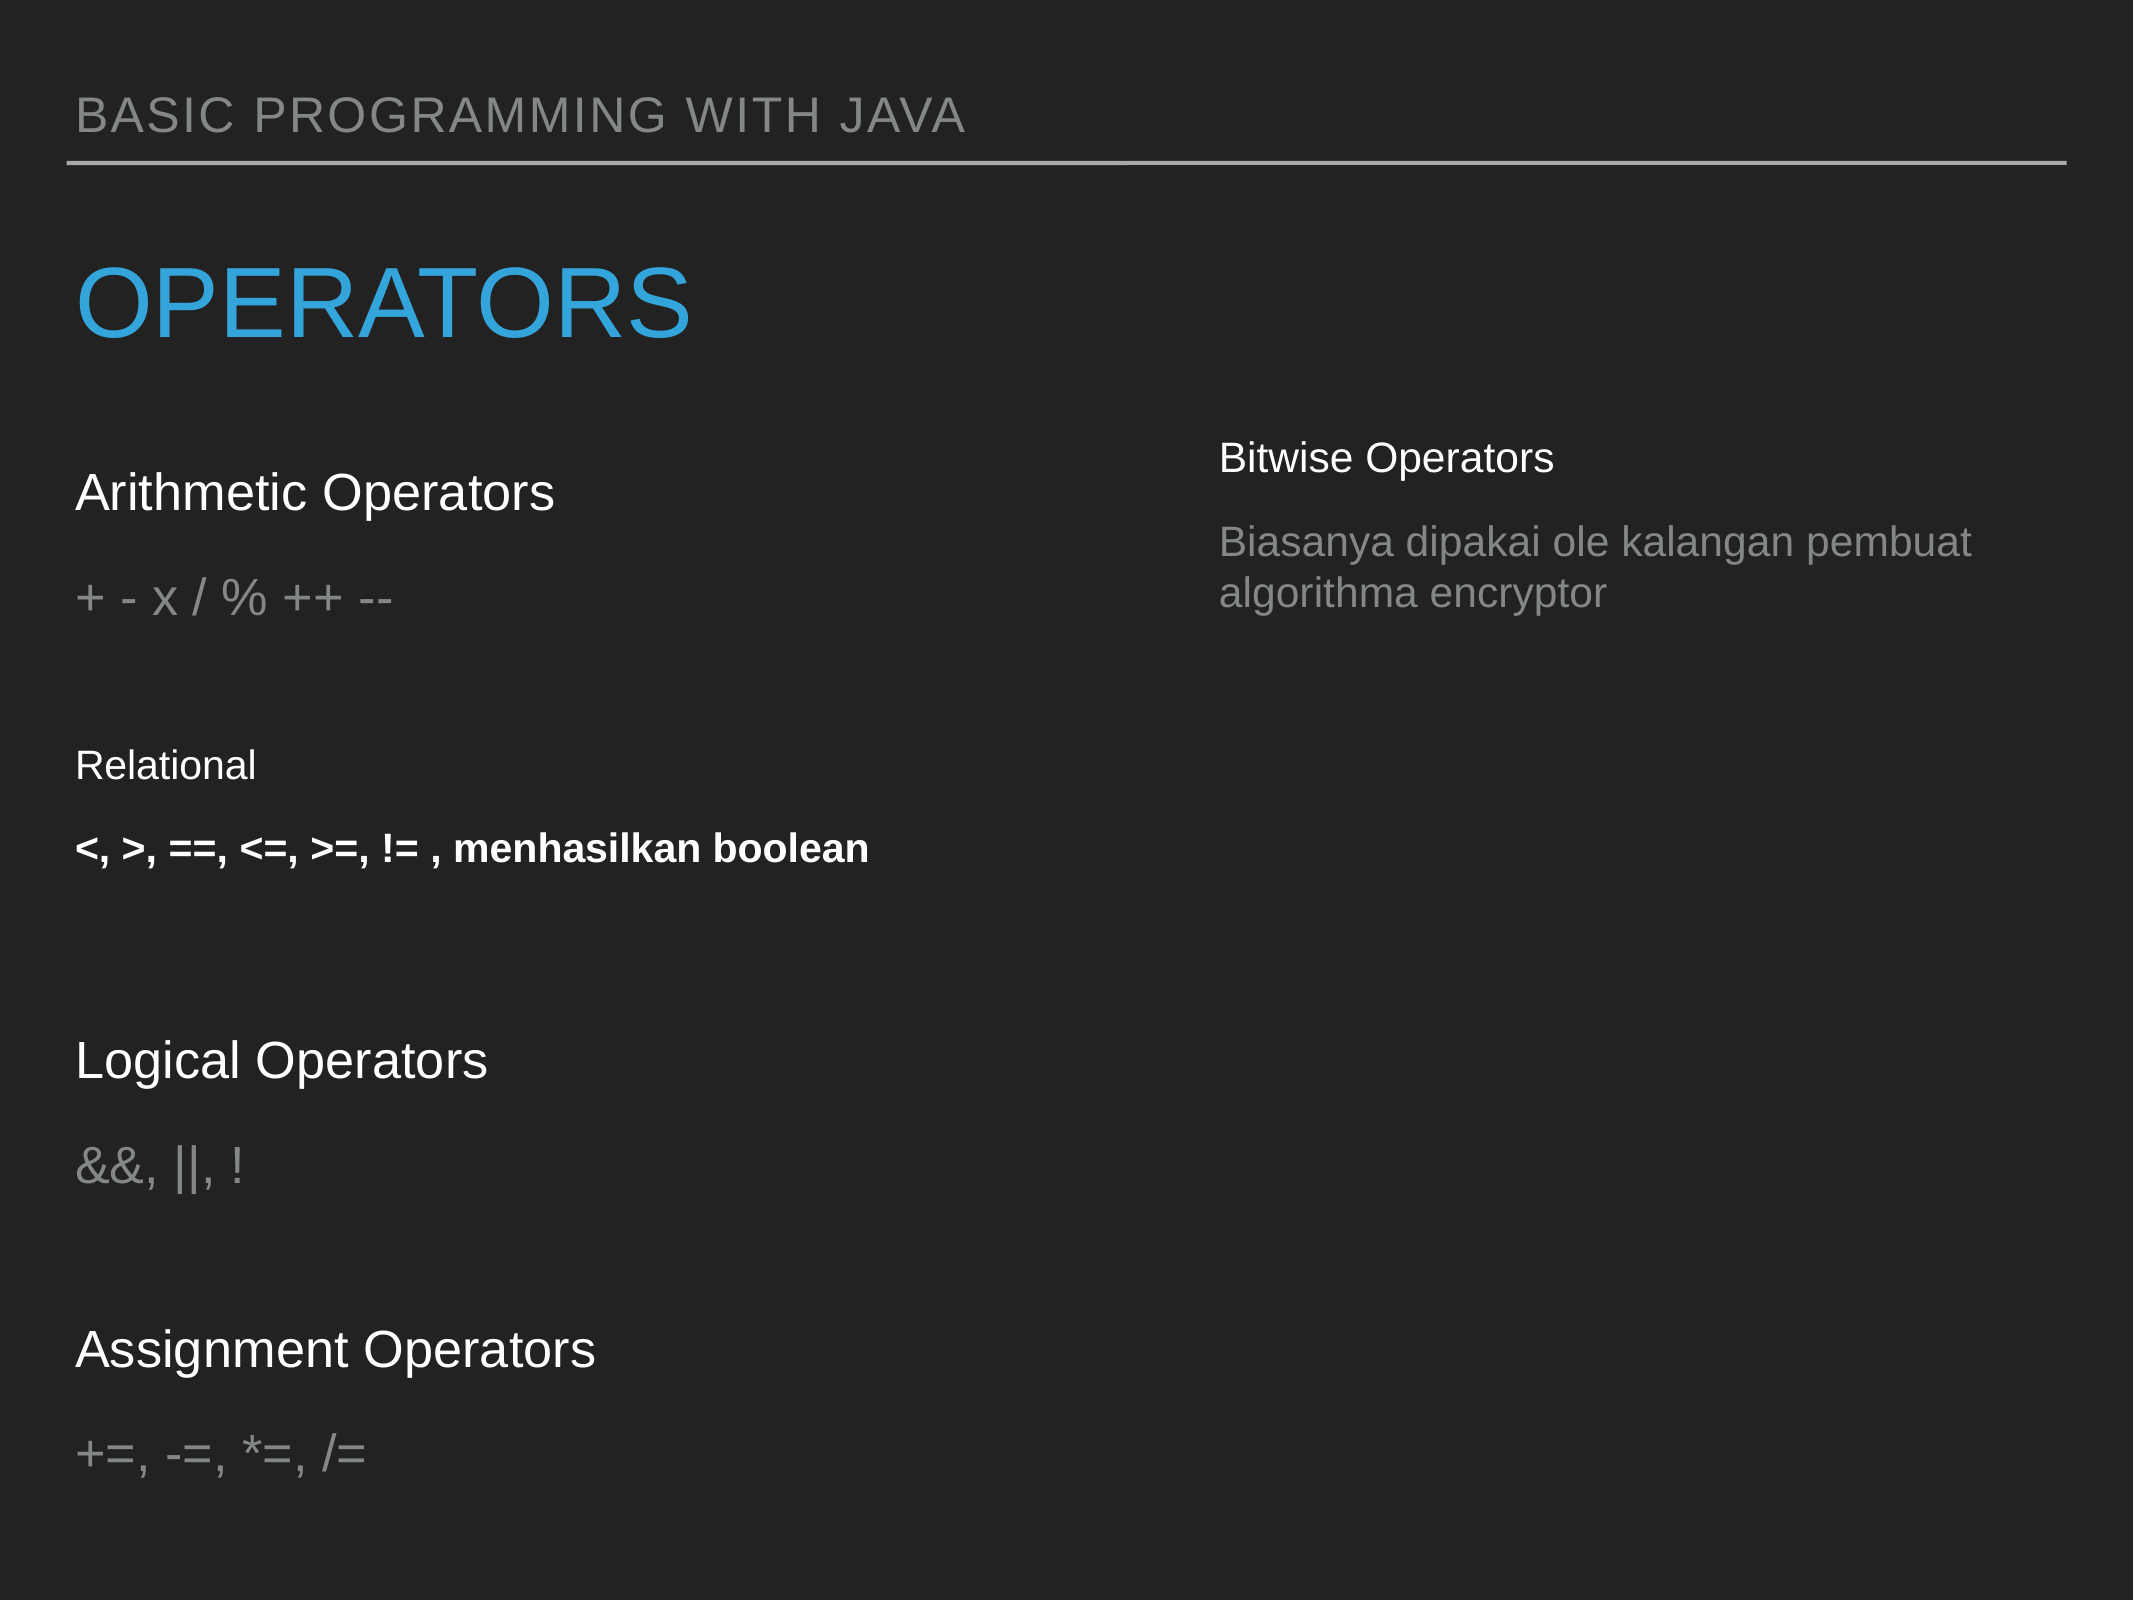

Basic programming with java
# Operators
Bitwise Operators
Biasanya dipakai ole kalangan pembuat algorithma encryptor
Arithmetic Operators
+ - x / % ++ --
Relational
<, >, ==, <=, >=, != , menhasilkan boolean
Logical Operators
&&, ||, !
Assignment Operators
+=, -=, *=, /=